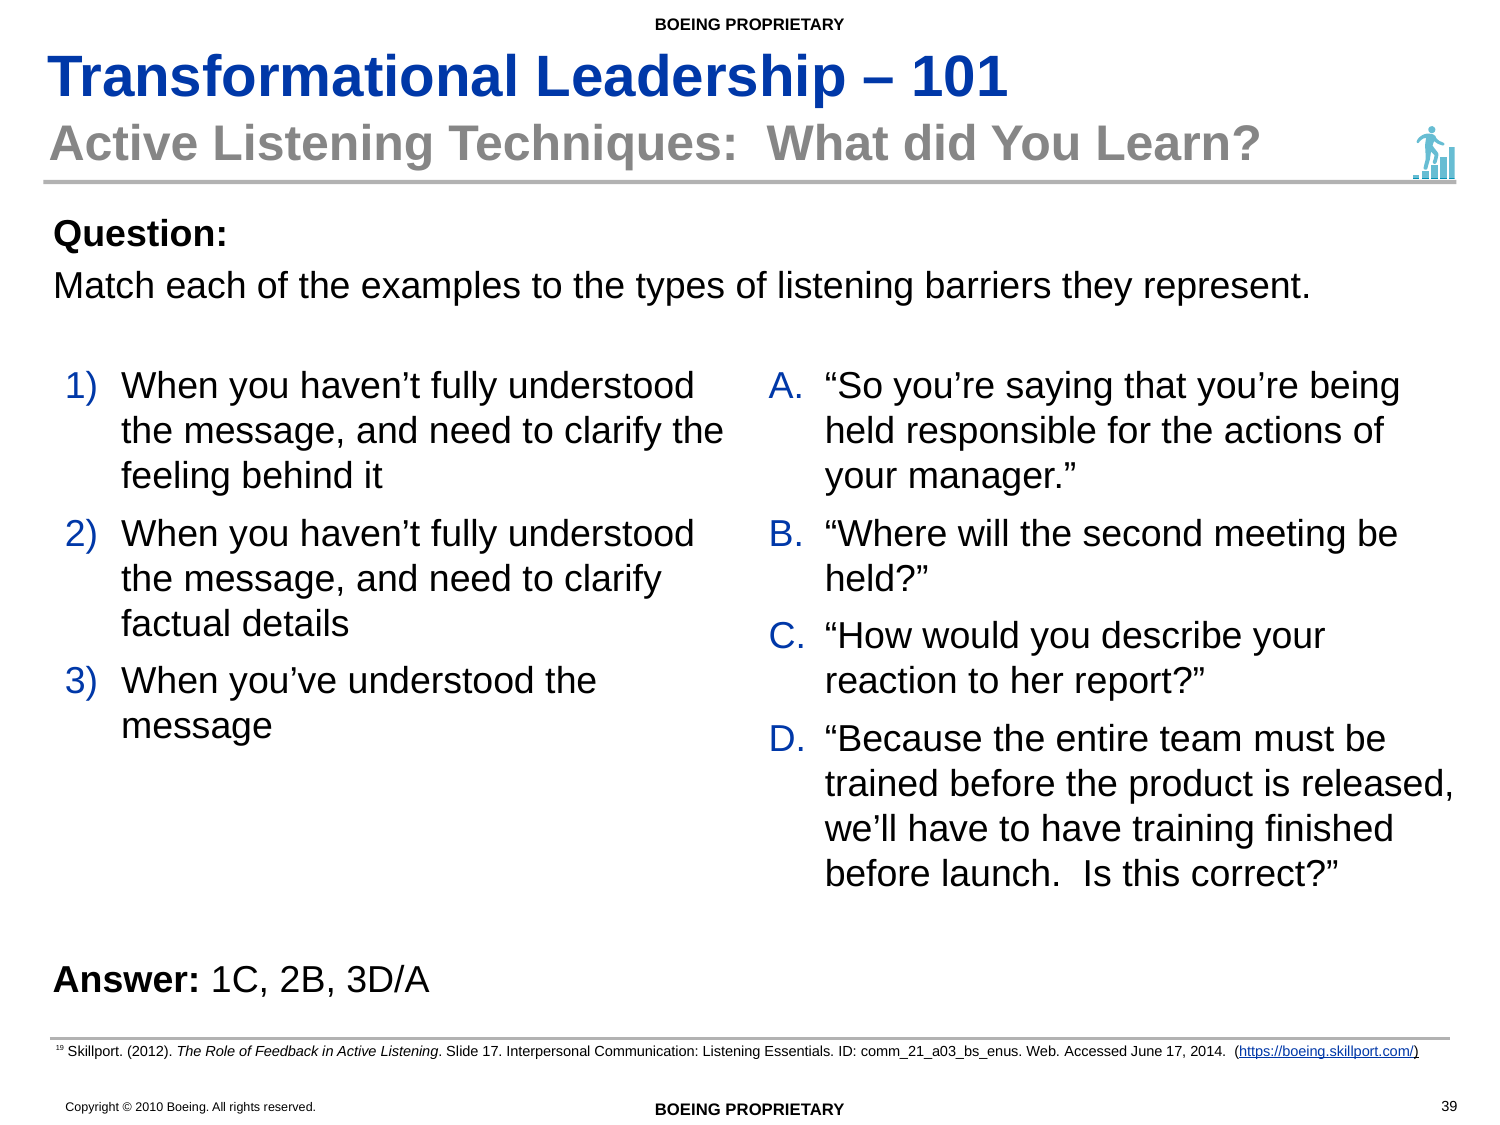

Active Listening Techniques:  What did You Learn?
Question:
Match each of the examples to the types of listening barriers they represent.
When you haven’t fully understood the message, and need to clarify the feeling behind it
When you haven’t fully understood the message, and need to clarify factual details
When you’ve understood the message
“So you’re saying that you’re being held responsible for the actions of your manager.”
“Where will the second meeting be held?”
“How would you describe your reaction to her report?”
“Because the entire team must be trained before the product is released, we’ll have to have training finished before launch.  Is this correct?”
Answer: 1C, 2B, 3D/A
19 Skillport. (2012). The Role of Feedback in Active Listening. Slide 17. Interpersonal Communication: Listening Essentials. ID: comm_21_a03_bs_enus. Web. Accessed June 17, 2014.  (https://boeing.skillport.com/)
39